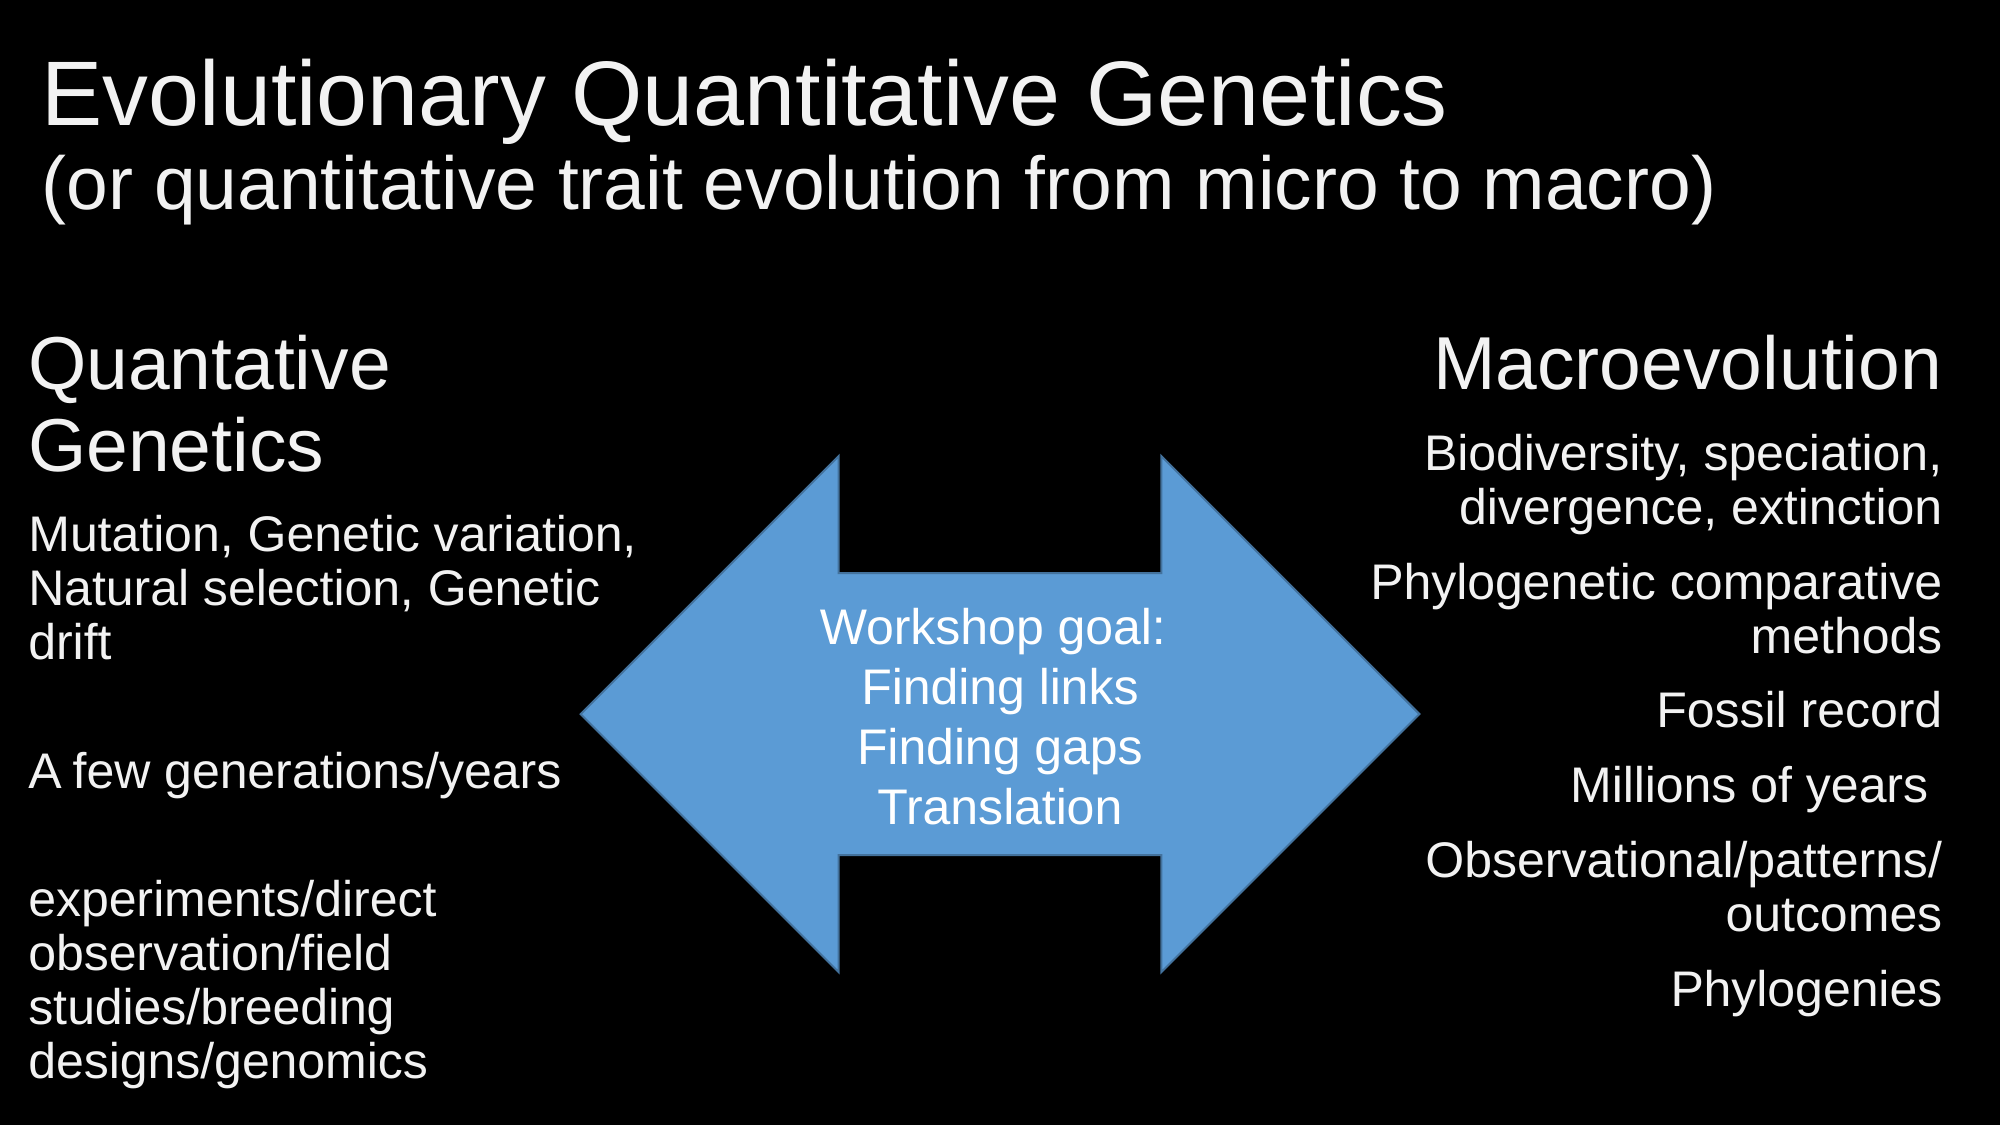

# Evolutionary Quantitative Genetics (or quantitative trait evolution from micro to macro)
Quantative Genetics
Mutation, Genetic variation, Natural selection, Genetic drift
A few generations/years
experiments/direct observation/field studies/breeding designs/genomics
Pedigrees
Macroevolution
Biodiversity, speciation, divergence, extinction
Phylogenetic comparative methods
Fossil record
Millions of years
Observational/patterns/
outcomes
Phylogenies
Workshop goal:
Finding links
Finding gaps
Translation